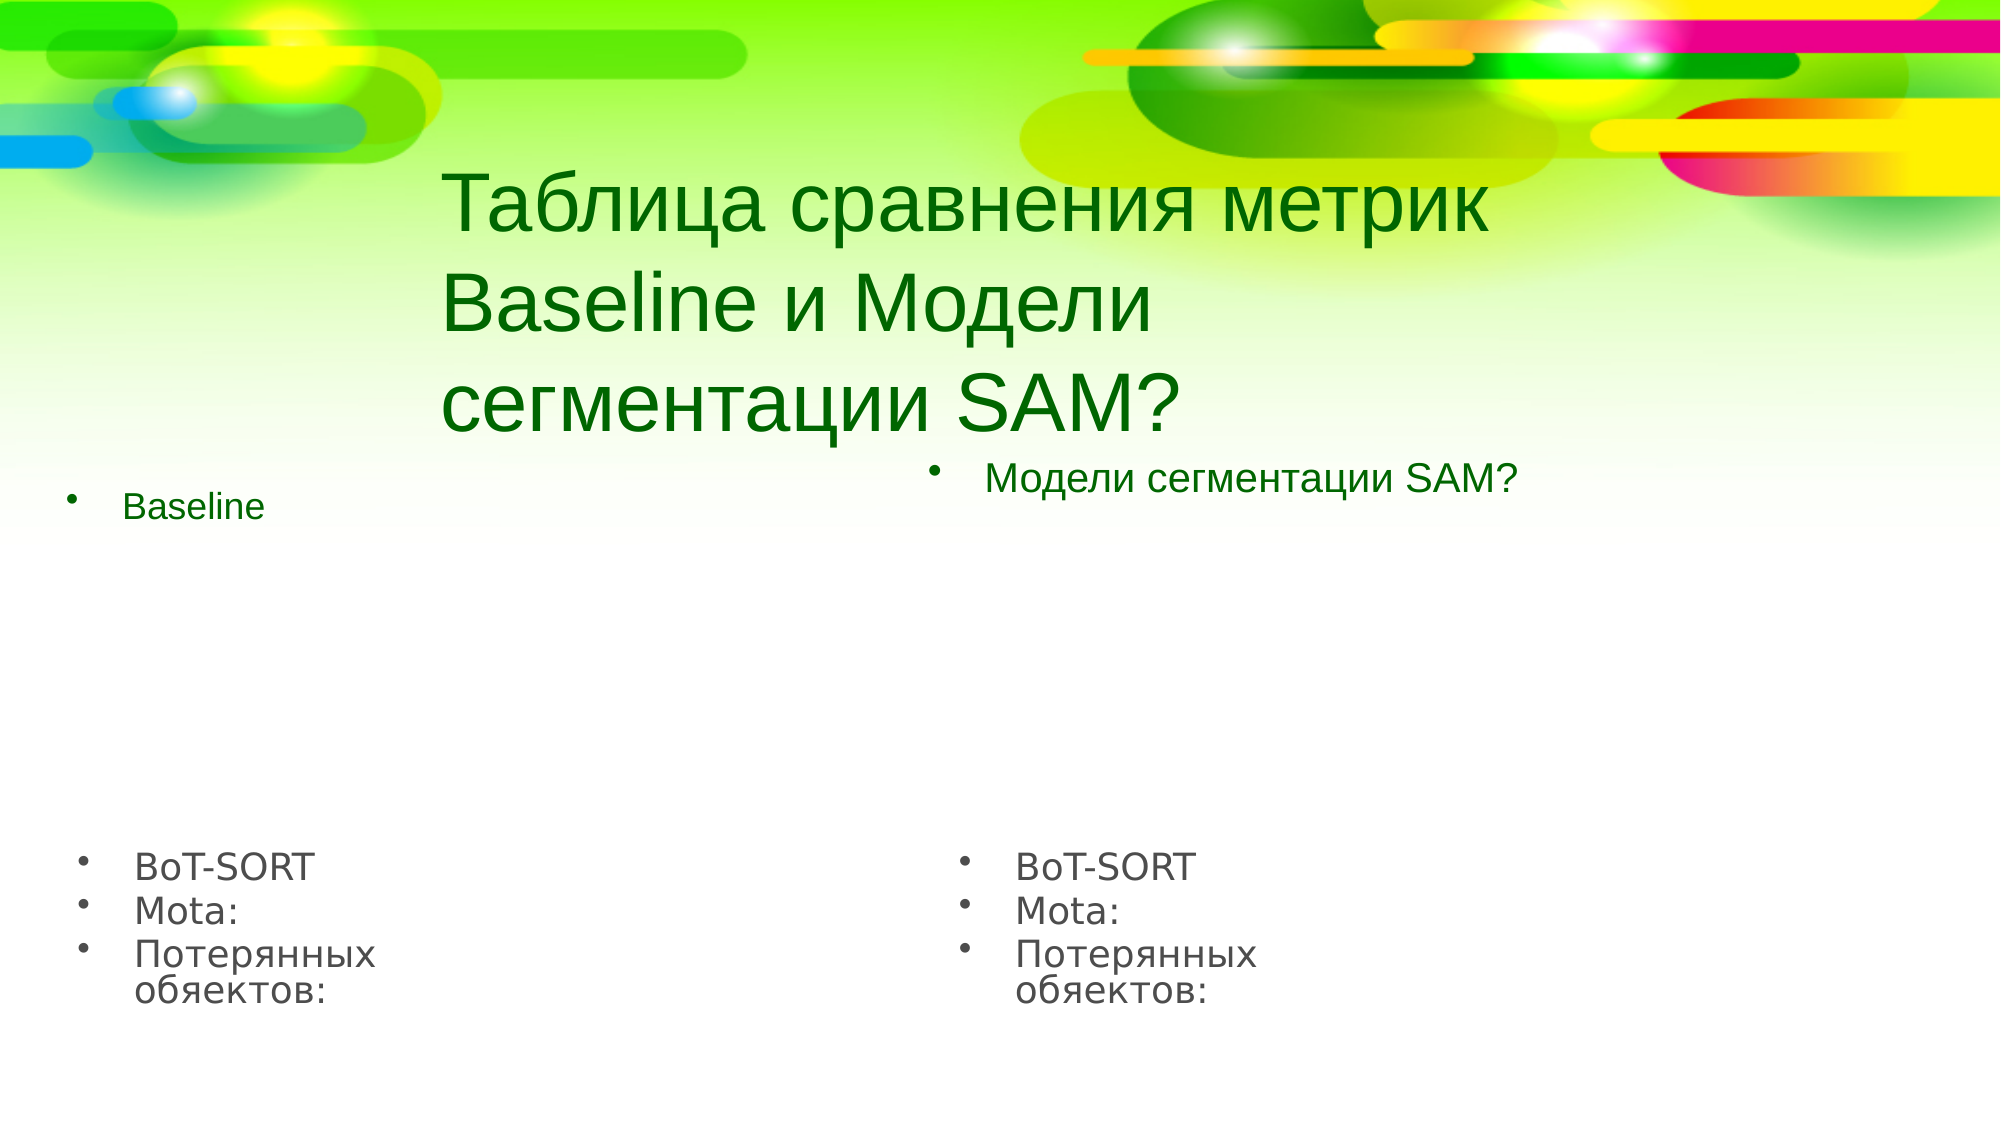

# Таблица сравнения метрик Baseline и Модели сегментации SAM?
Модели сегментации SAM?
Baseline

BoT-SORT
Mota:
Потерянных обяектов:

BoT-SORT
Mota:
Потерянных обяектов: